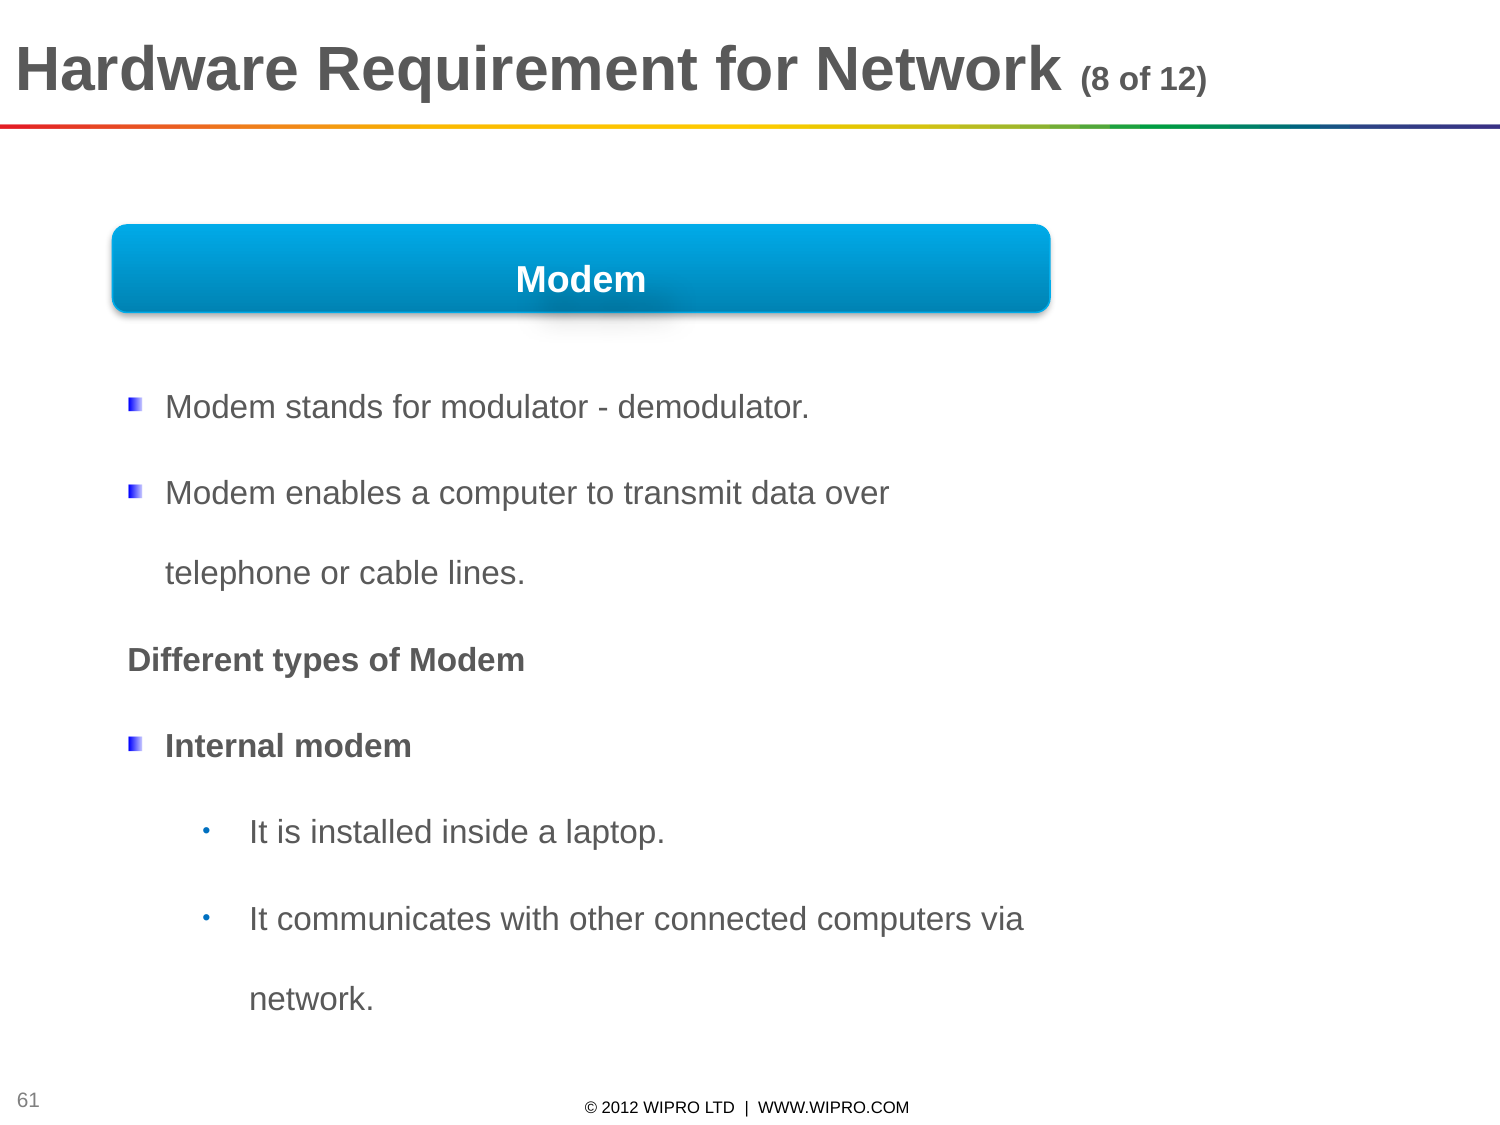

# Hardware Requirement for Network (8 of 12)
Modem
Modem stands for modulator - demodulator.
Modem enables a computer to transmit data over telephone or cable lines.
Different types of Modem
Internal modem
It is installed inside a laptop.
It communicates with other connected computers via network.